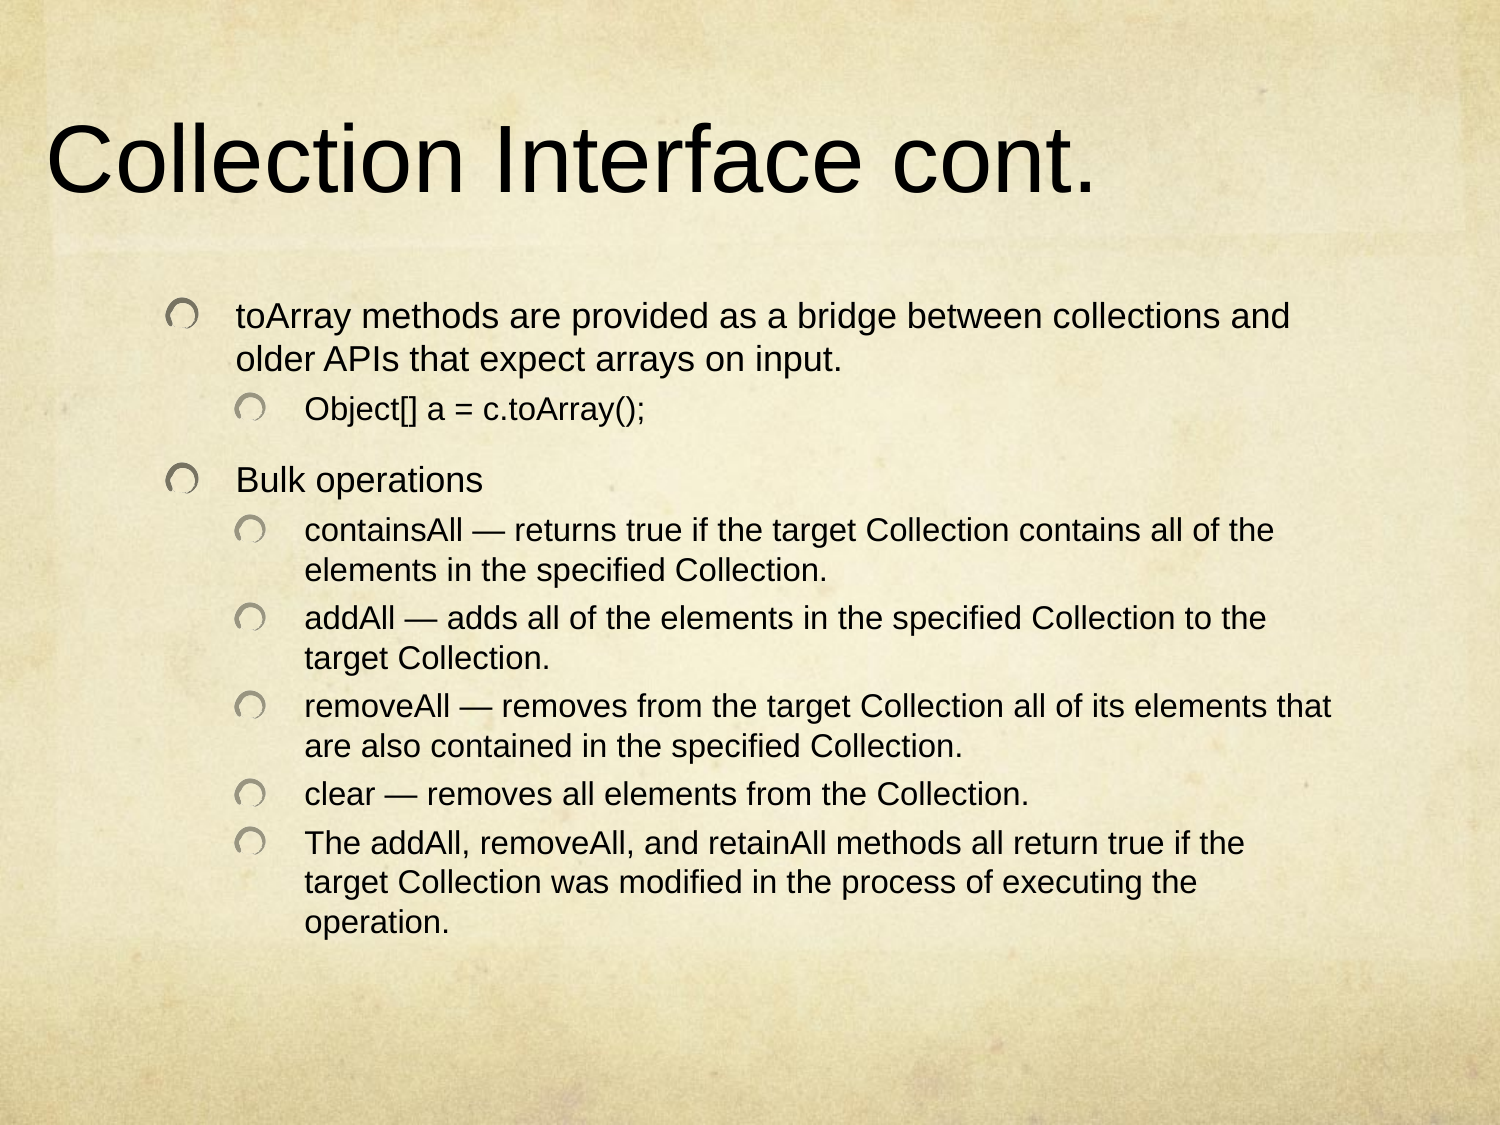

# Collection Interface cont.
toArray methods are provided as a bridge between collections and older APIs that expect arrays on input.
Object[] a = c.toArray();
Bulk operations
containsAll — returns true if the target Collection contains all of the elements in the specified Collection.
addAll — adds all of the elements in the specified Collection to the target Collection.
removeAll — removes from the target Collection all of its elements that are also contained in the specified Collection.
clear — removes all elements from the Collection.
The addAll, removeAll, and retainAll methods all return true if the target Collection was modified in the process of executing the operation.